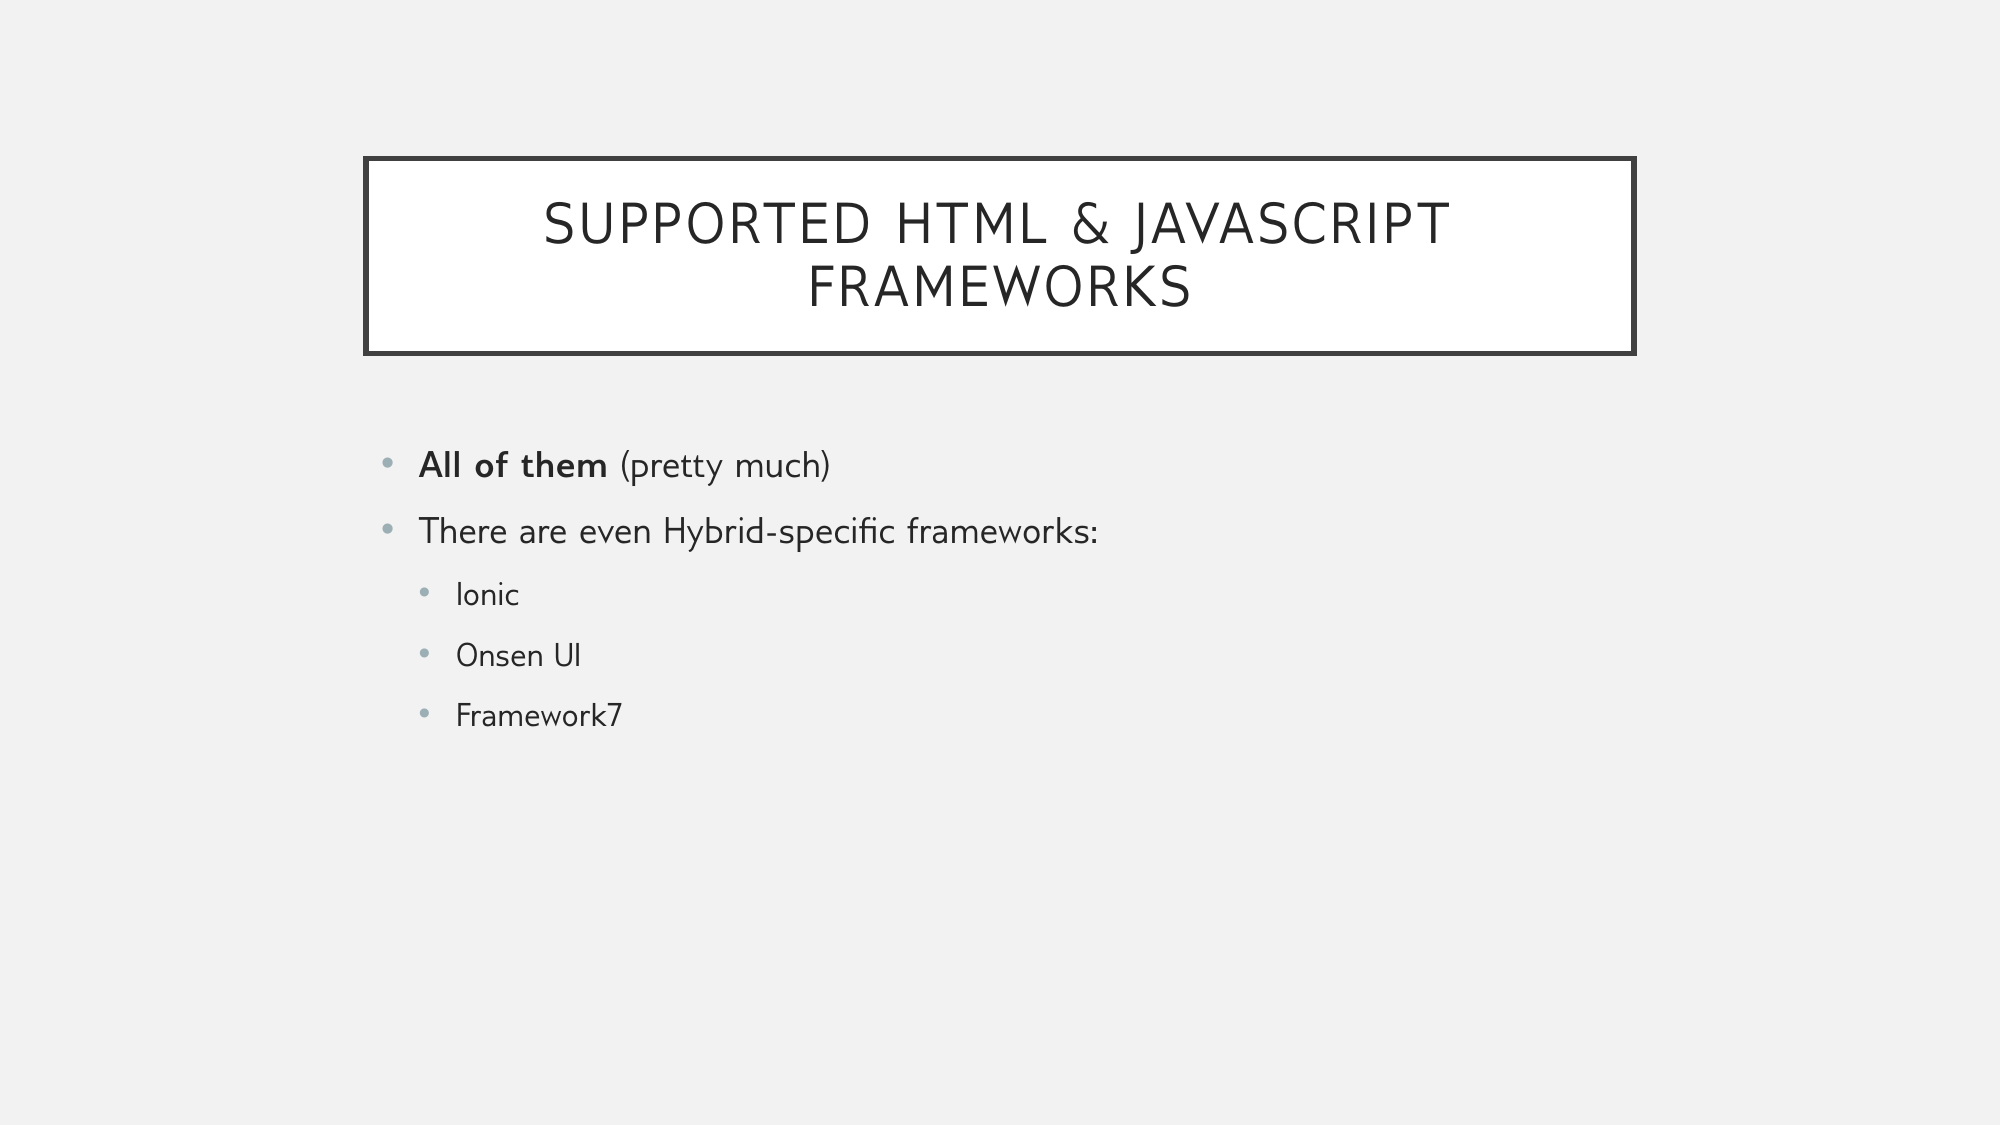

# Supported HTML & JavaScript Frameworks
All of them (pretty much)
There are even Hybrid-specific frameworks:
Ionic
Onsen UI
Framework7